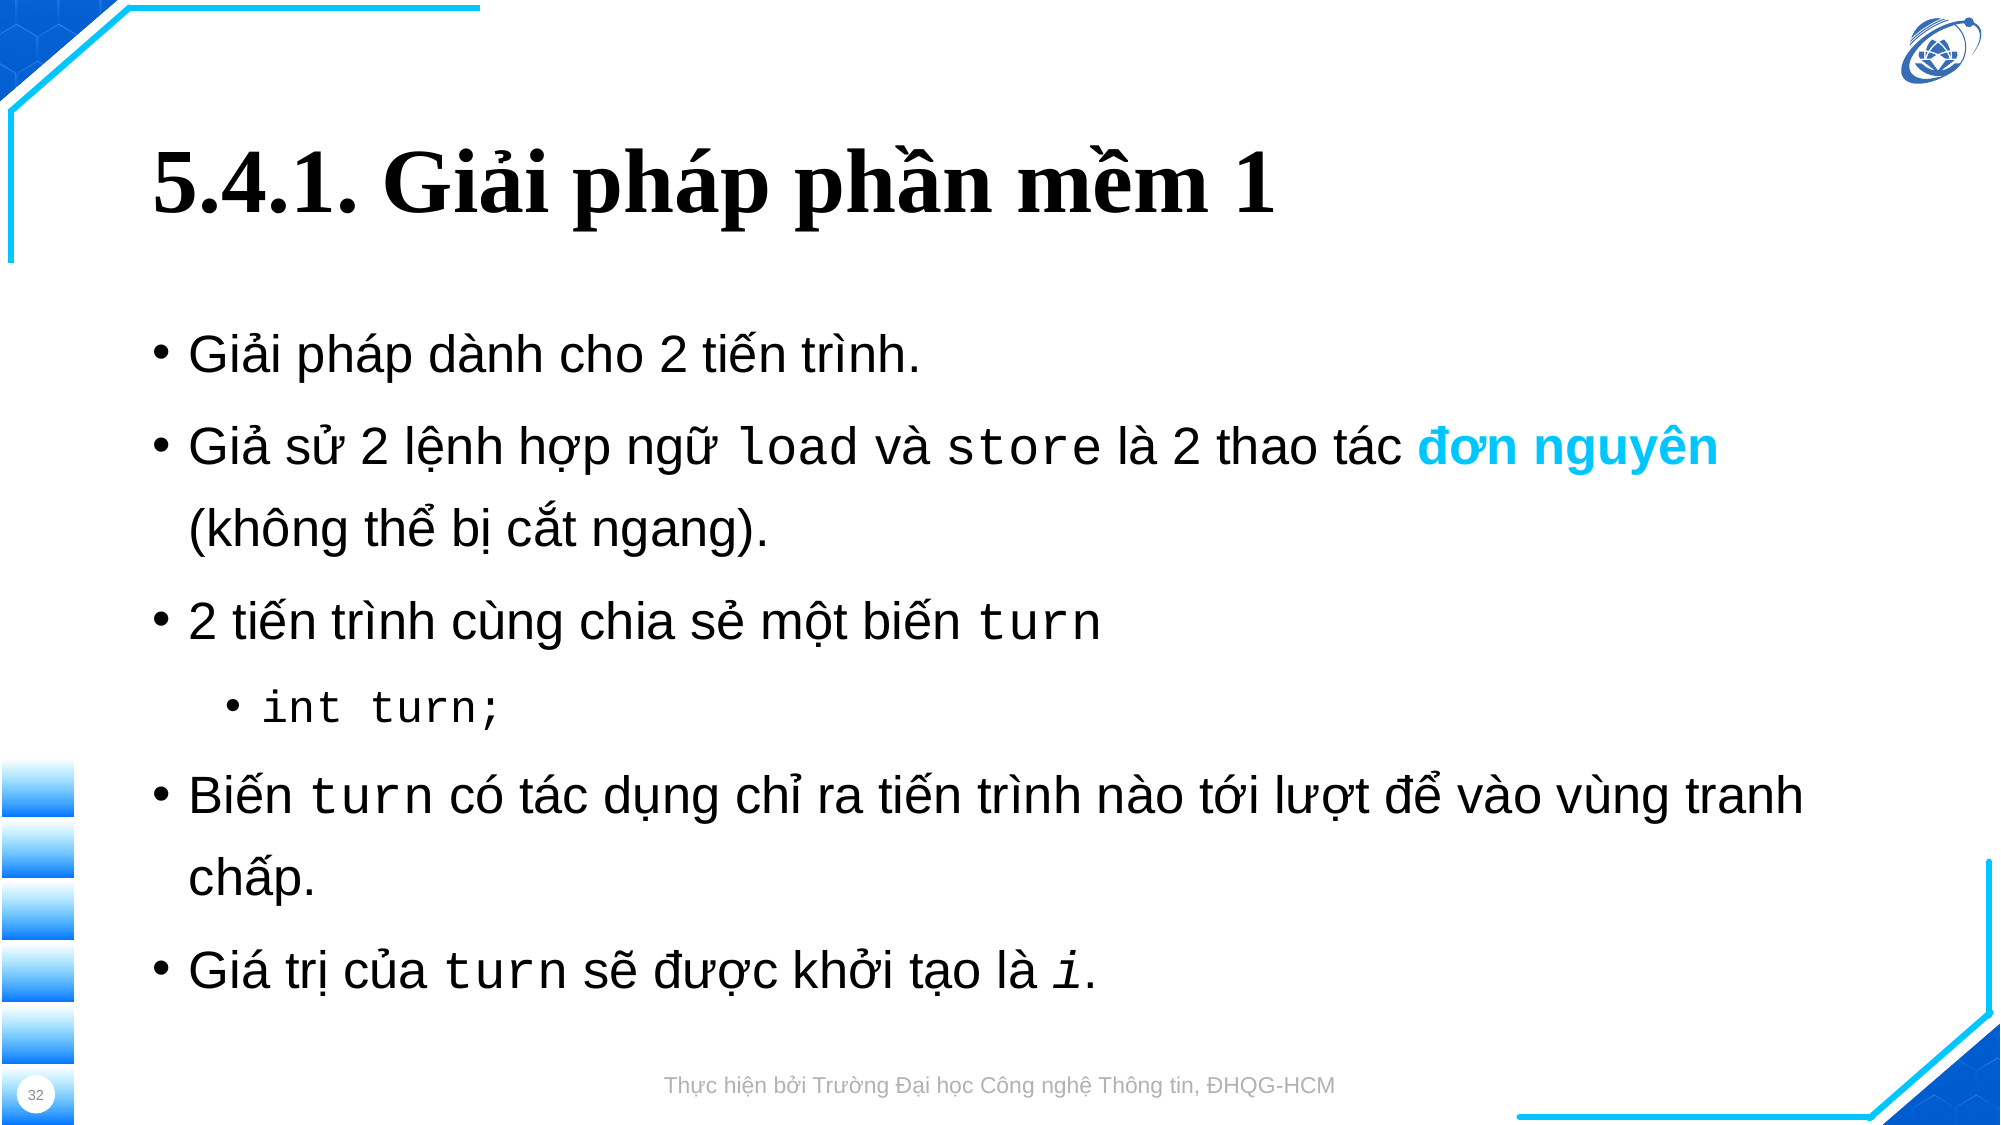

# 5.4.1. Giải pháp phần mềm 1
Giải pháp dành cho 2 tiến trình.
Giả sử 2 lệnh hợp ngữ load và store là 2 thao tác đơn nguyên (không thể bị cắt ngang).
2 tiến trình cùng chia sẻ một biến turn
int turn;
Biến turn có tác dụng chỉ ra tiến trình nào tới lượt để vào vùng tranh chấp.
Giá trị của turn sẽ được khởi tạo là i.
Thực hiện bởi Trường Đại học Công nghệ Thông tin, ĐHQG-HCM
32